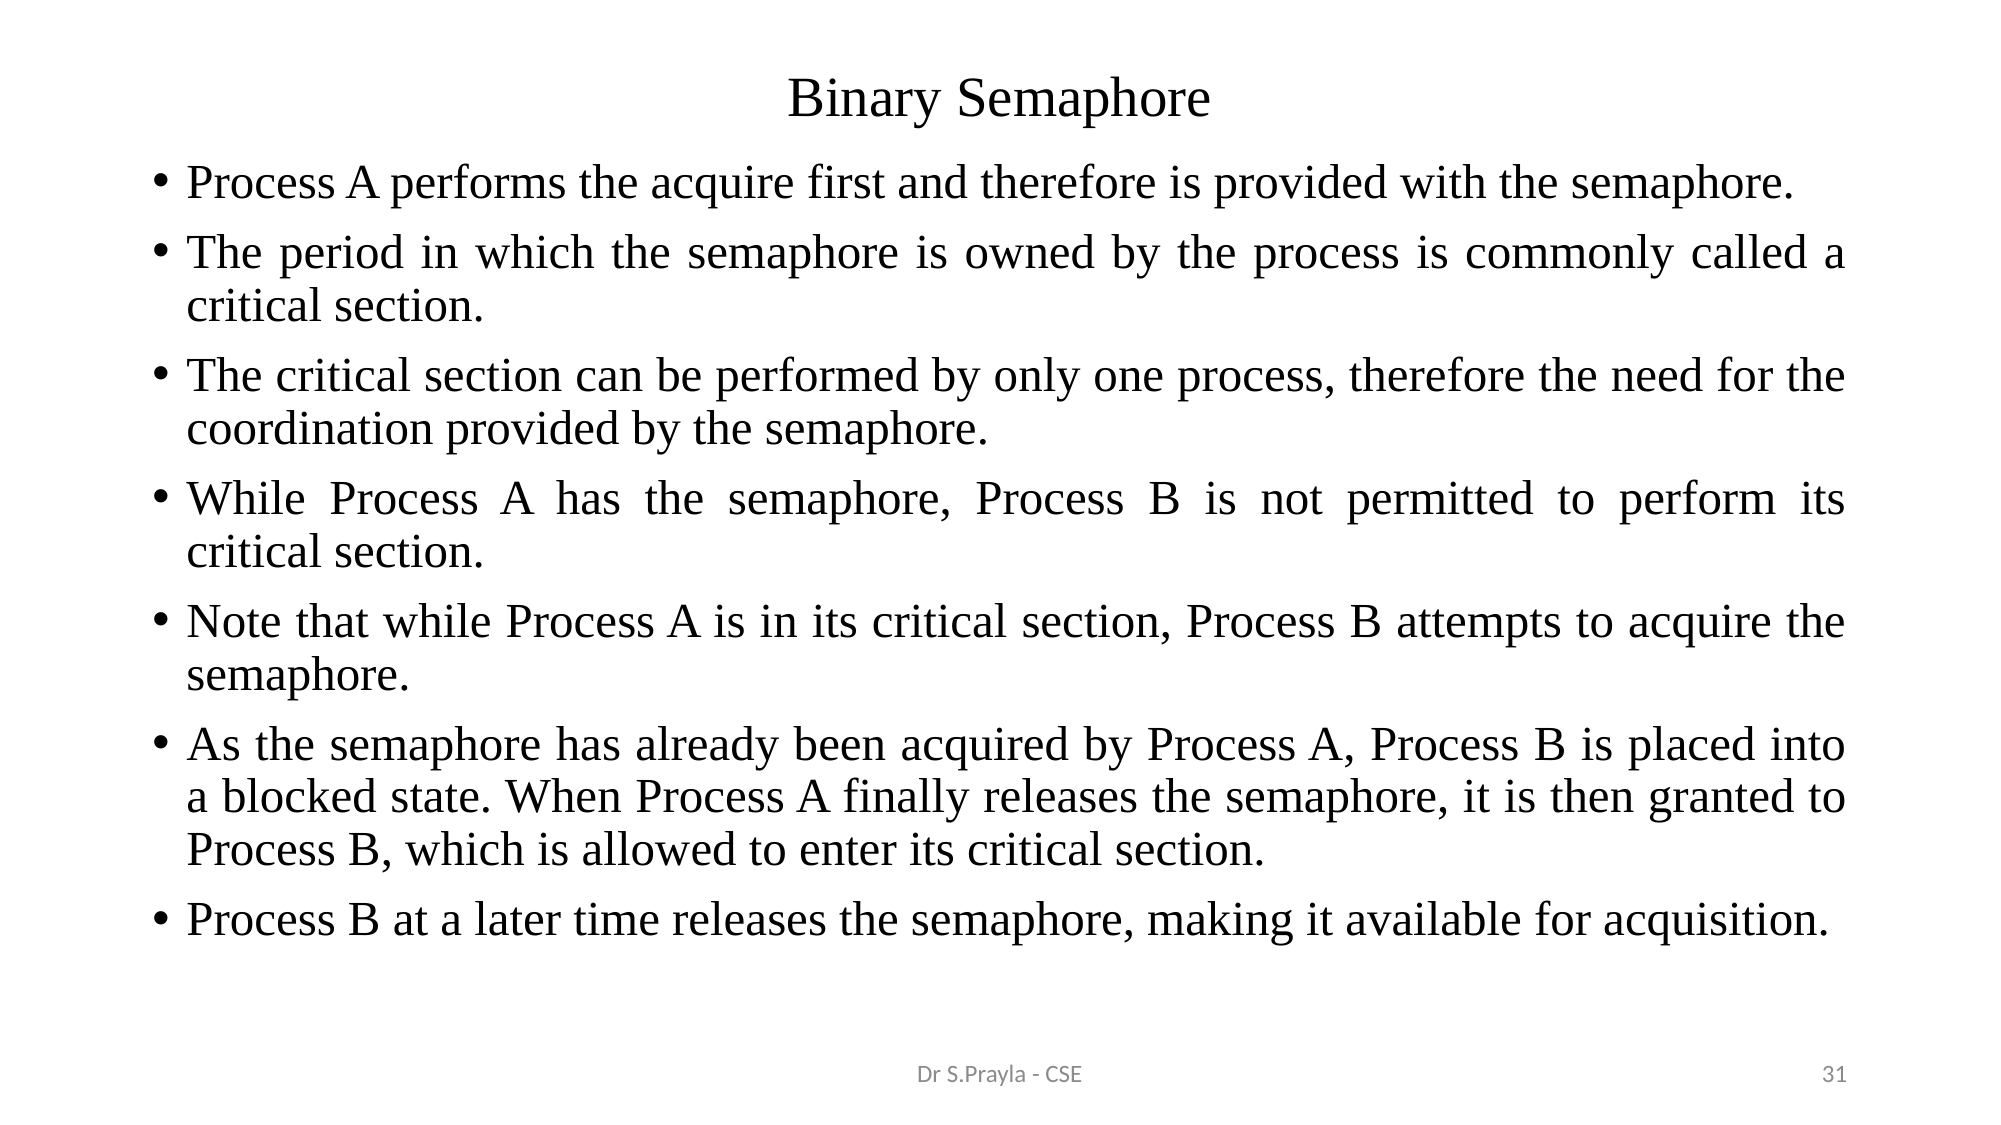

# Binary Semaphore
Process A performs the acquire first and therefore is provided with the semaphore.
The period in which the semaphore is owned by the process is commonly called a critical section.
The critical section can be performed by only one process, therefore the need for the coordination provided by the semaphore.
While Process A has the semaphore, Process B is not permitted to perform its critical section.
Note that while Process A is in its critical section, Process B attempts to acquire the semaphore.
As the semaphore has already been acquired by Process A, Process B is placed into a blocked state. When Process A finally releases the semaphore, it is then granted to Process B, which is allowed to enter its critical section.
Process B at a later time releases the semaphore, making it available for acquisition.
Dr S.Prayla - CSE
31